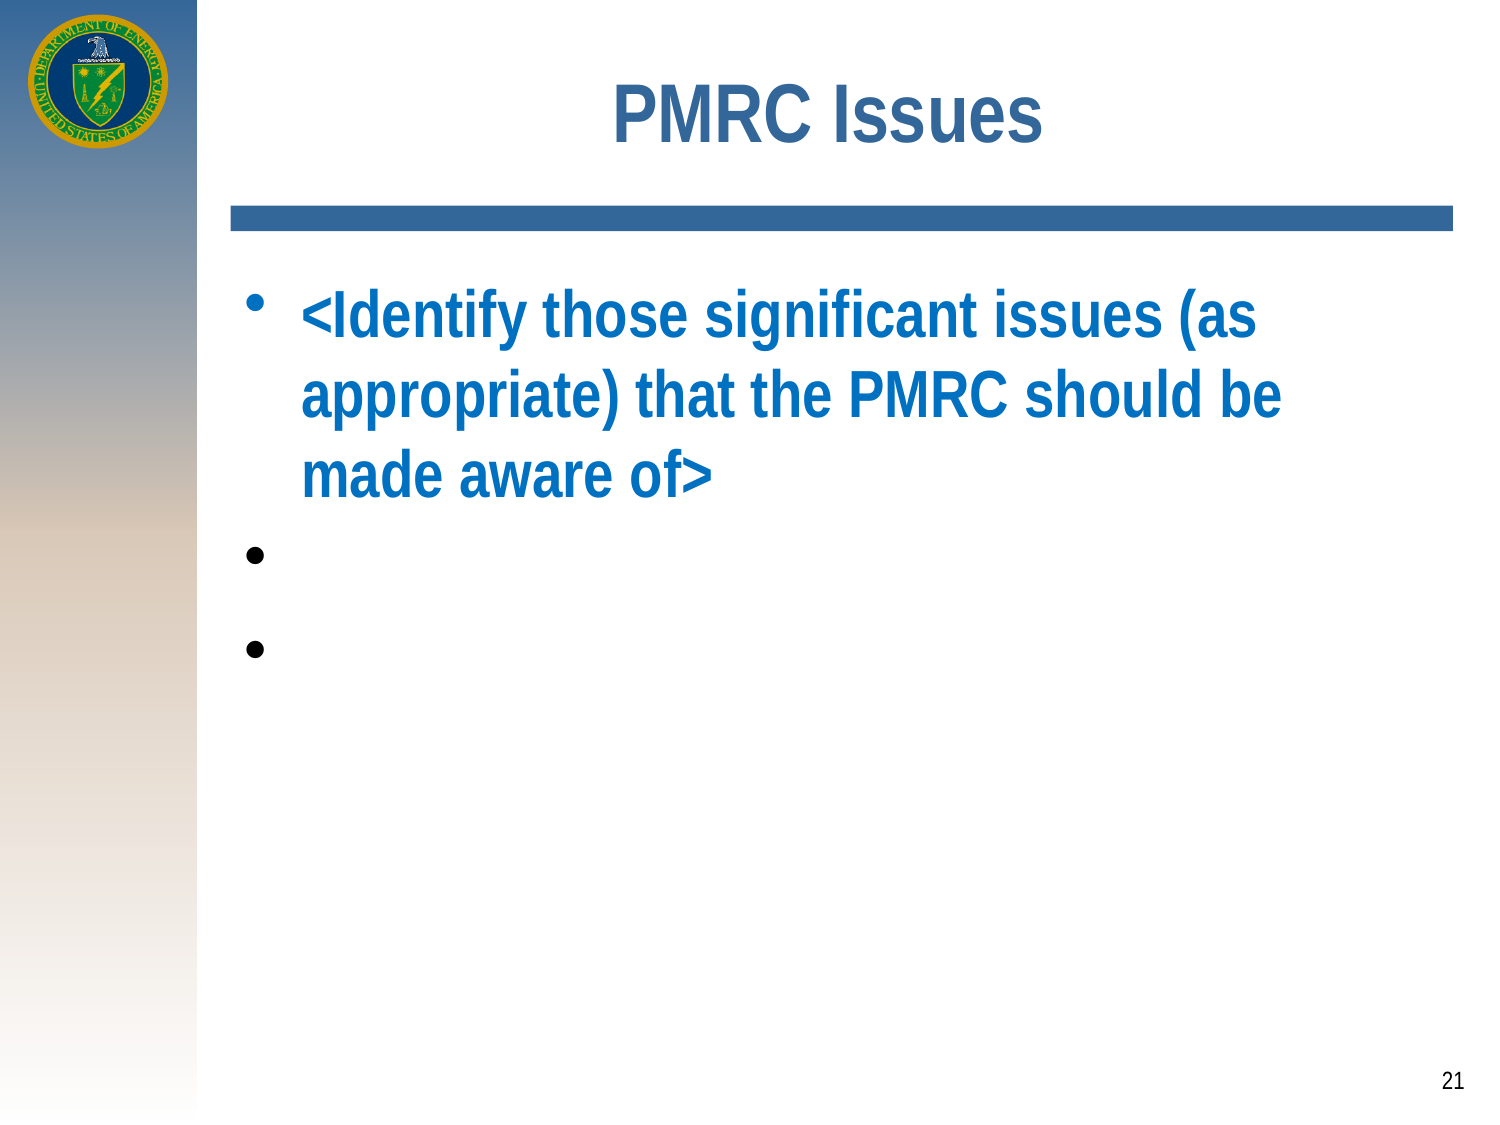

# PMRC Issues
<Identify those significant issues (as appropriate) that the PMRC should be made aware of>

21